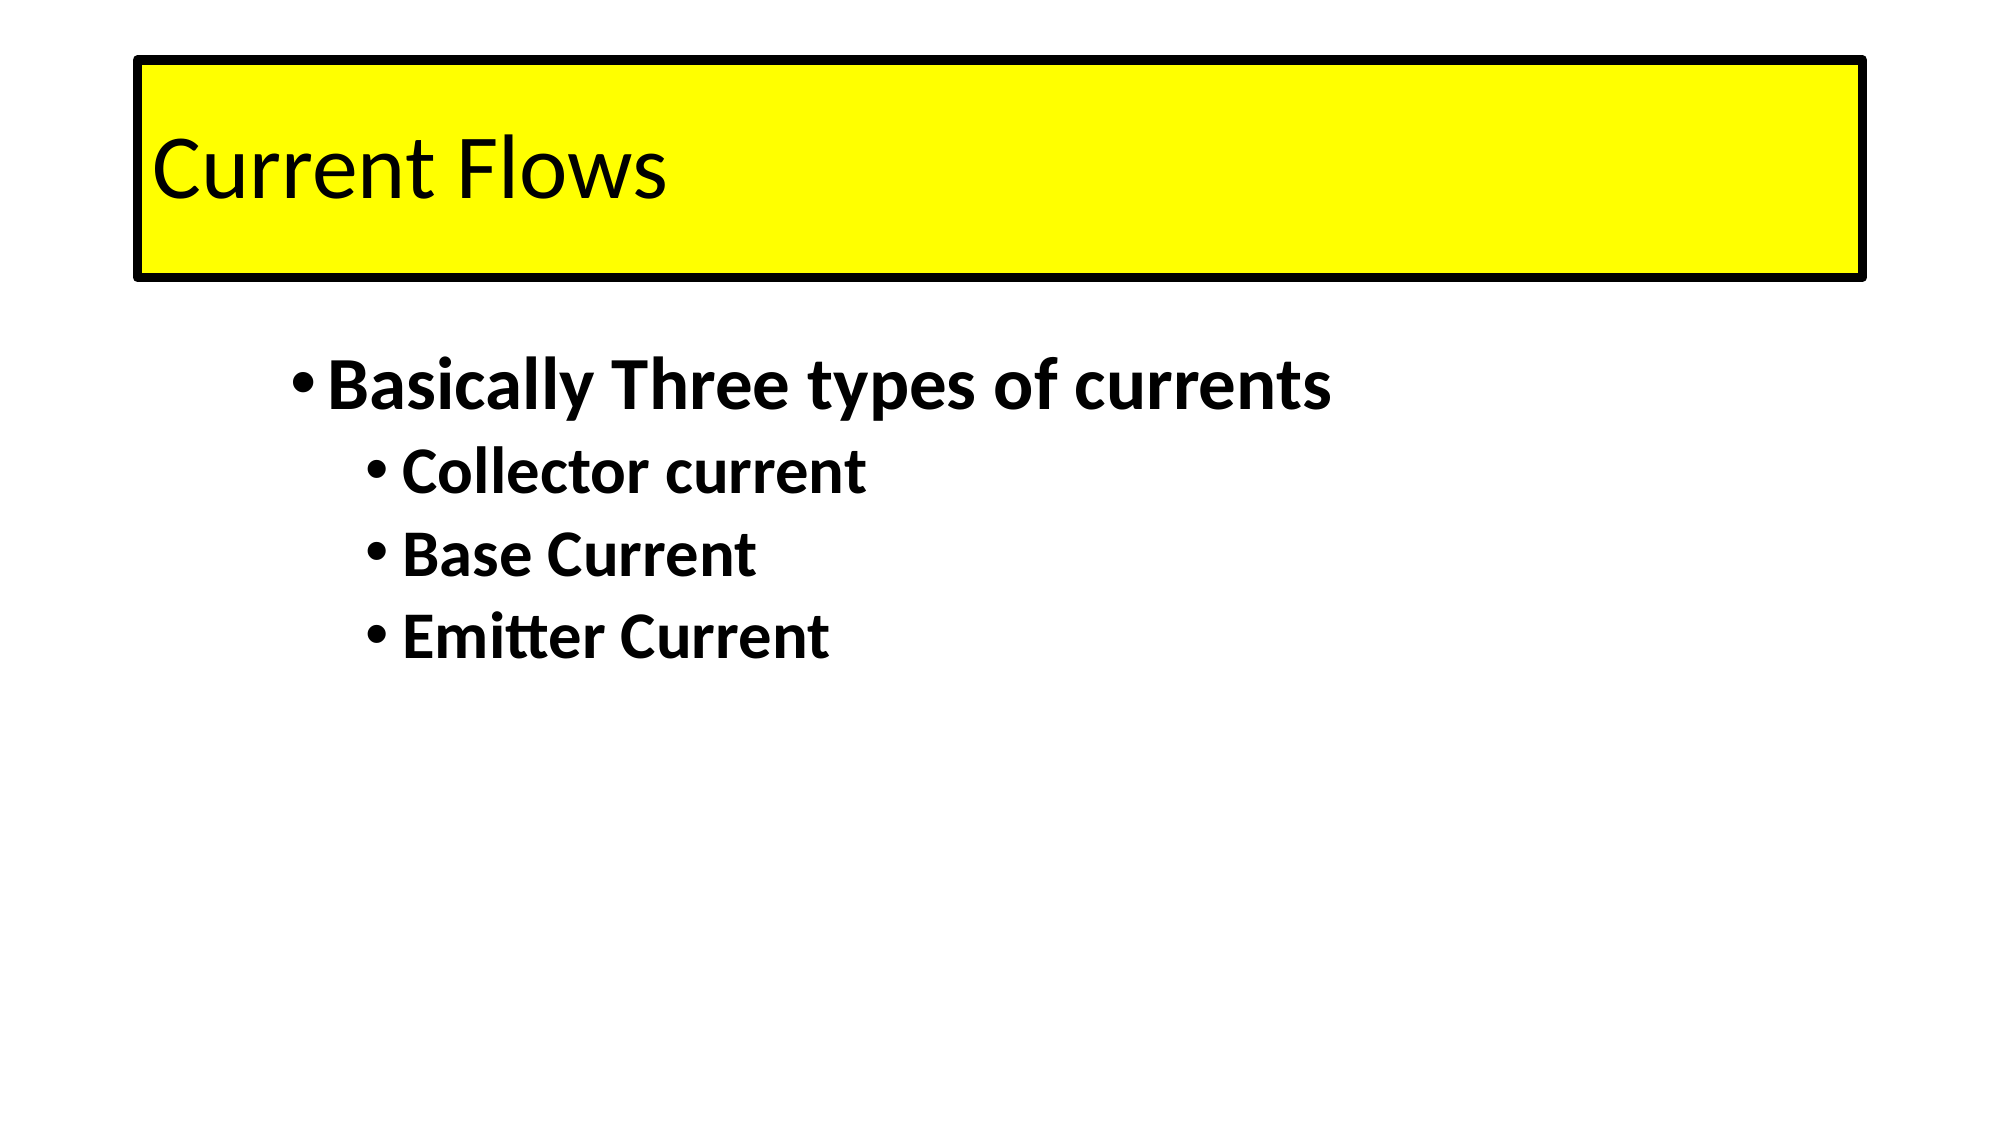

# Current Flows
Basically Three types of currents
Collector current
Base Current
Emitter Current